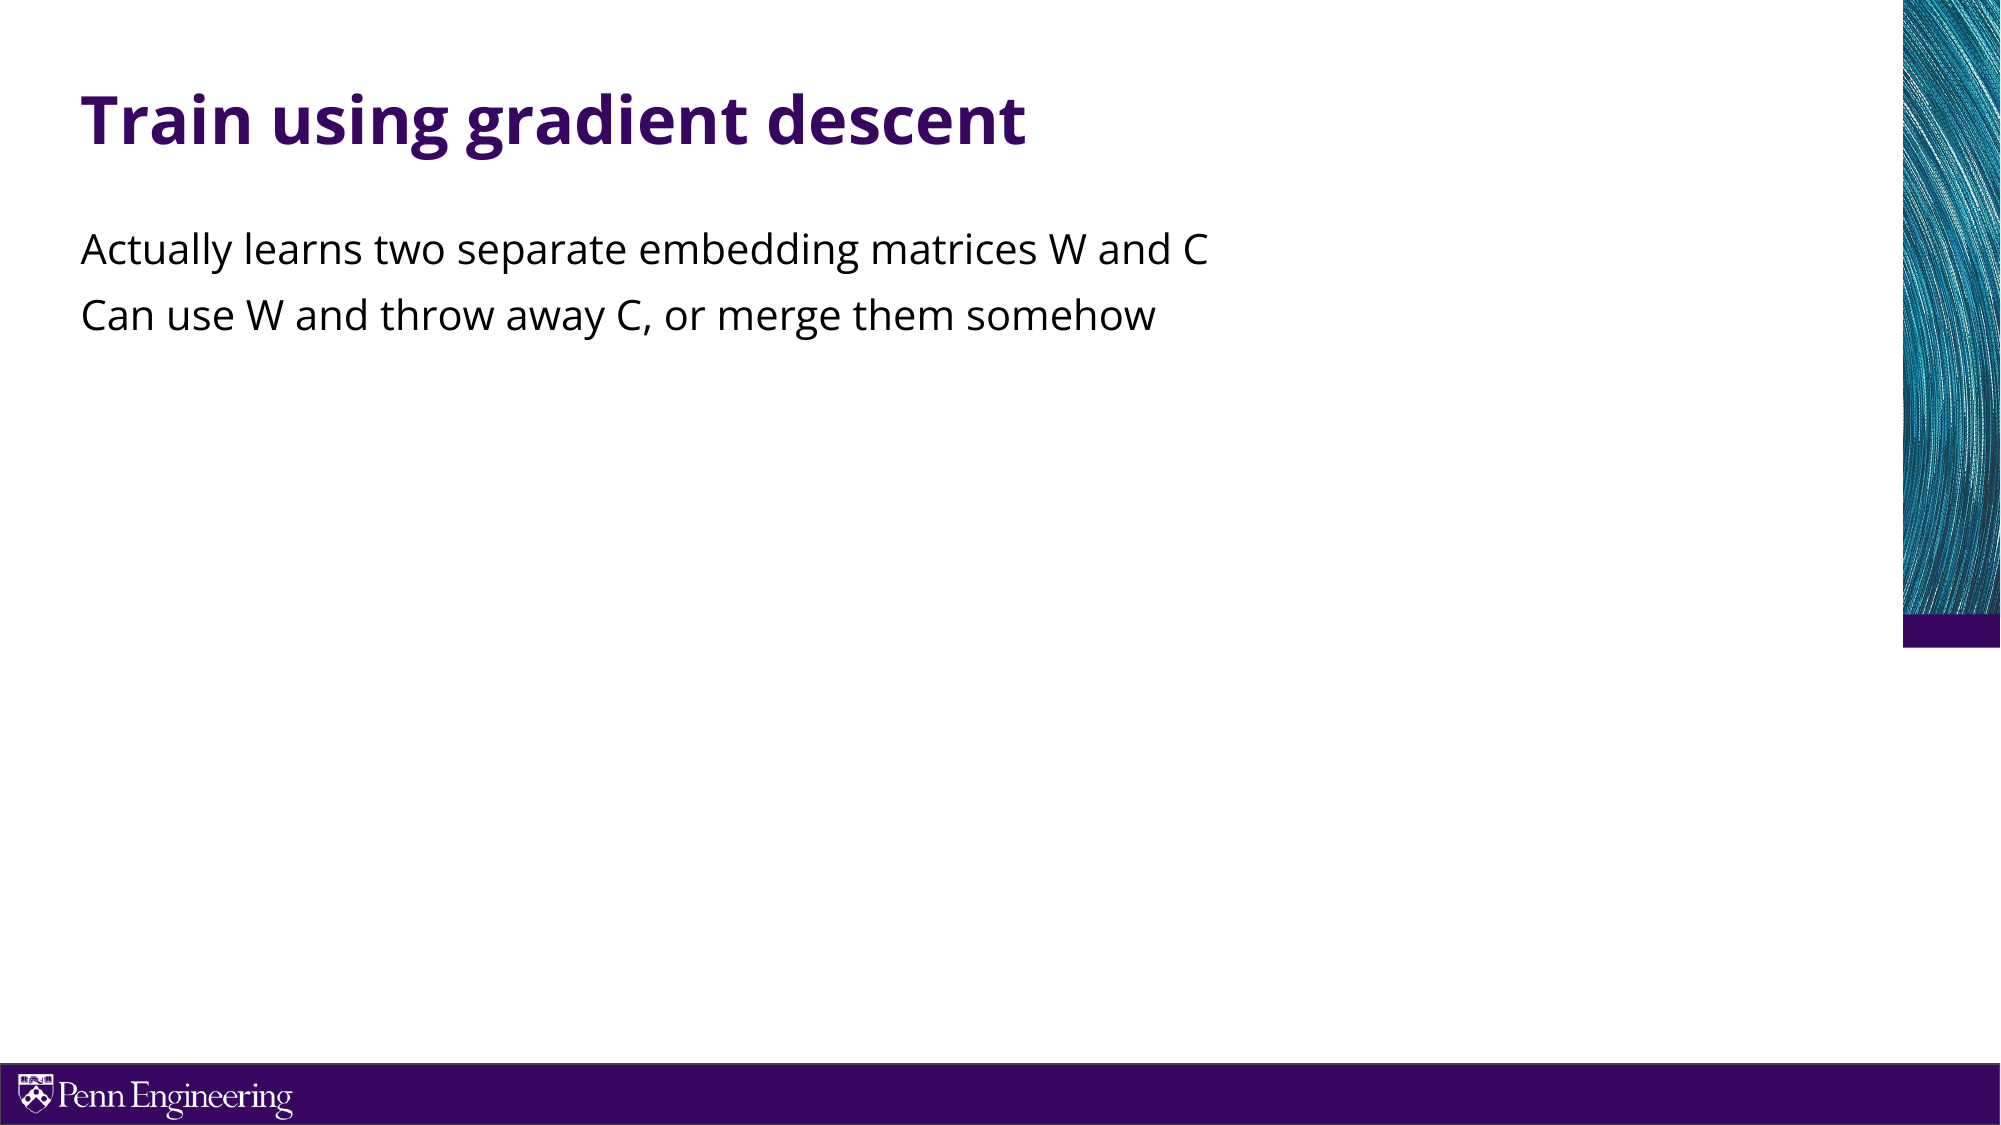

# Train using gradient descent
Actually learns two separate embedding matrices W and C
Can use W and throw away C, or merge them somehow